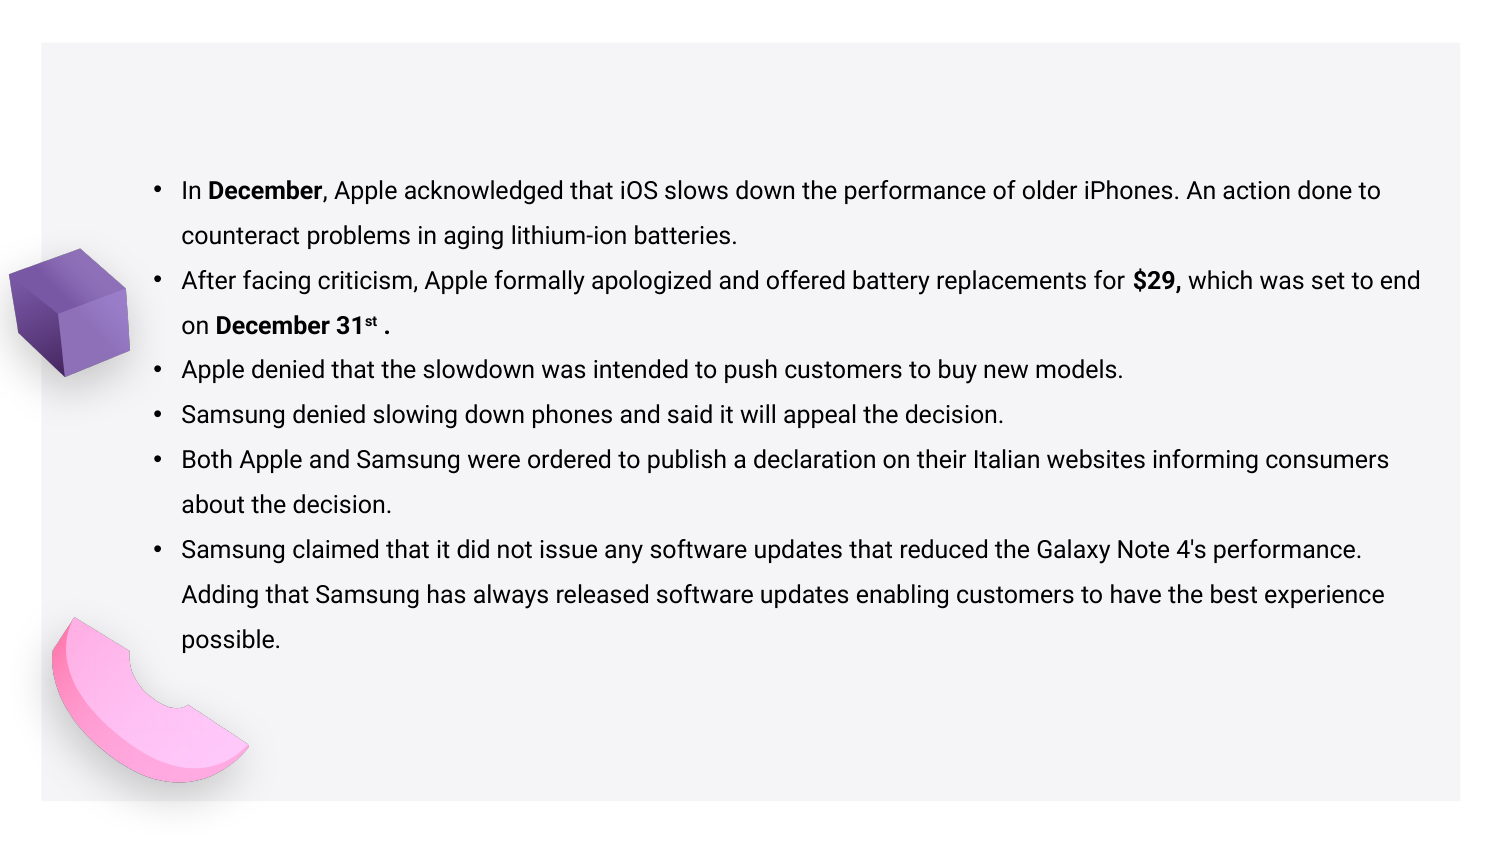

In December, Apple acknowledged that iOS slows down the performance of older iPhones. An action done to     counteract problems in aging lithium-ion batteries.
After facing criticism, Apple formally apologized and offered battery replacements for $29, which was set to end on December 31st .
Apple denied that the slowdown was intended to push customers to buy new models.
Samsung denied slowing down phones and said it will appeal the decision.
Both Apple and Samsung were ordered to publish a declaration on their Italian websites informing consumers about the decision.
Samsung claimed that it did not issue any software updates that reduced the Galaxy Note 4's performance. Adding that Samsung has always released software updates enabling customers to have the best experience possible.